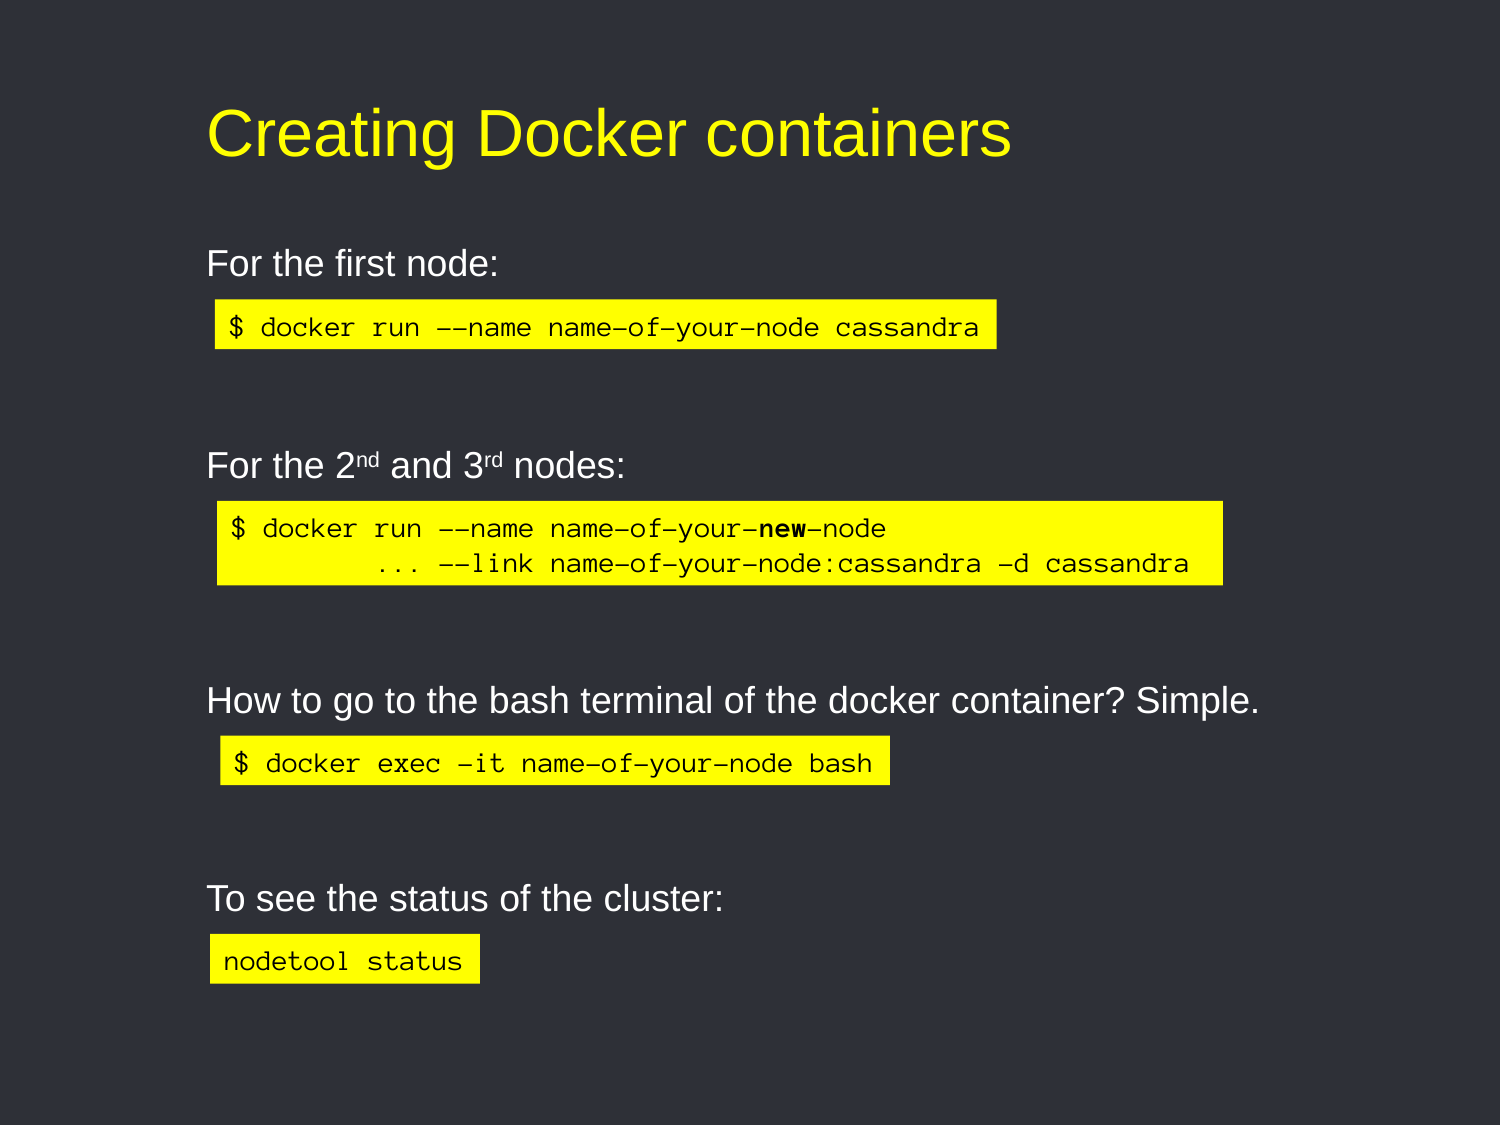

# Creating Docker containers
For the first node:
$ docker run --name name-of-your-node cassandra
For the 2nd and 3rd nodes:
$ docker run --name name-of-your-new-node
         ... --link name-of-your-node:cassandra -d cassandra
How to go to the bash terminal of the docker container? Simple.
$ docker exec -it name-of-your-node bash
To see the status of the cluster:
nodetool status